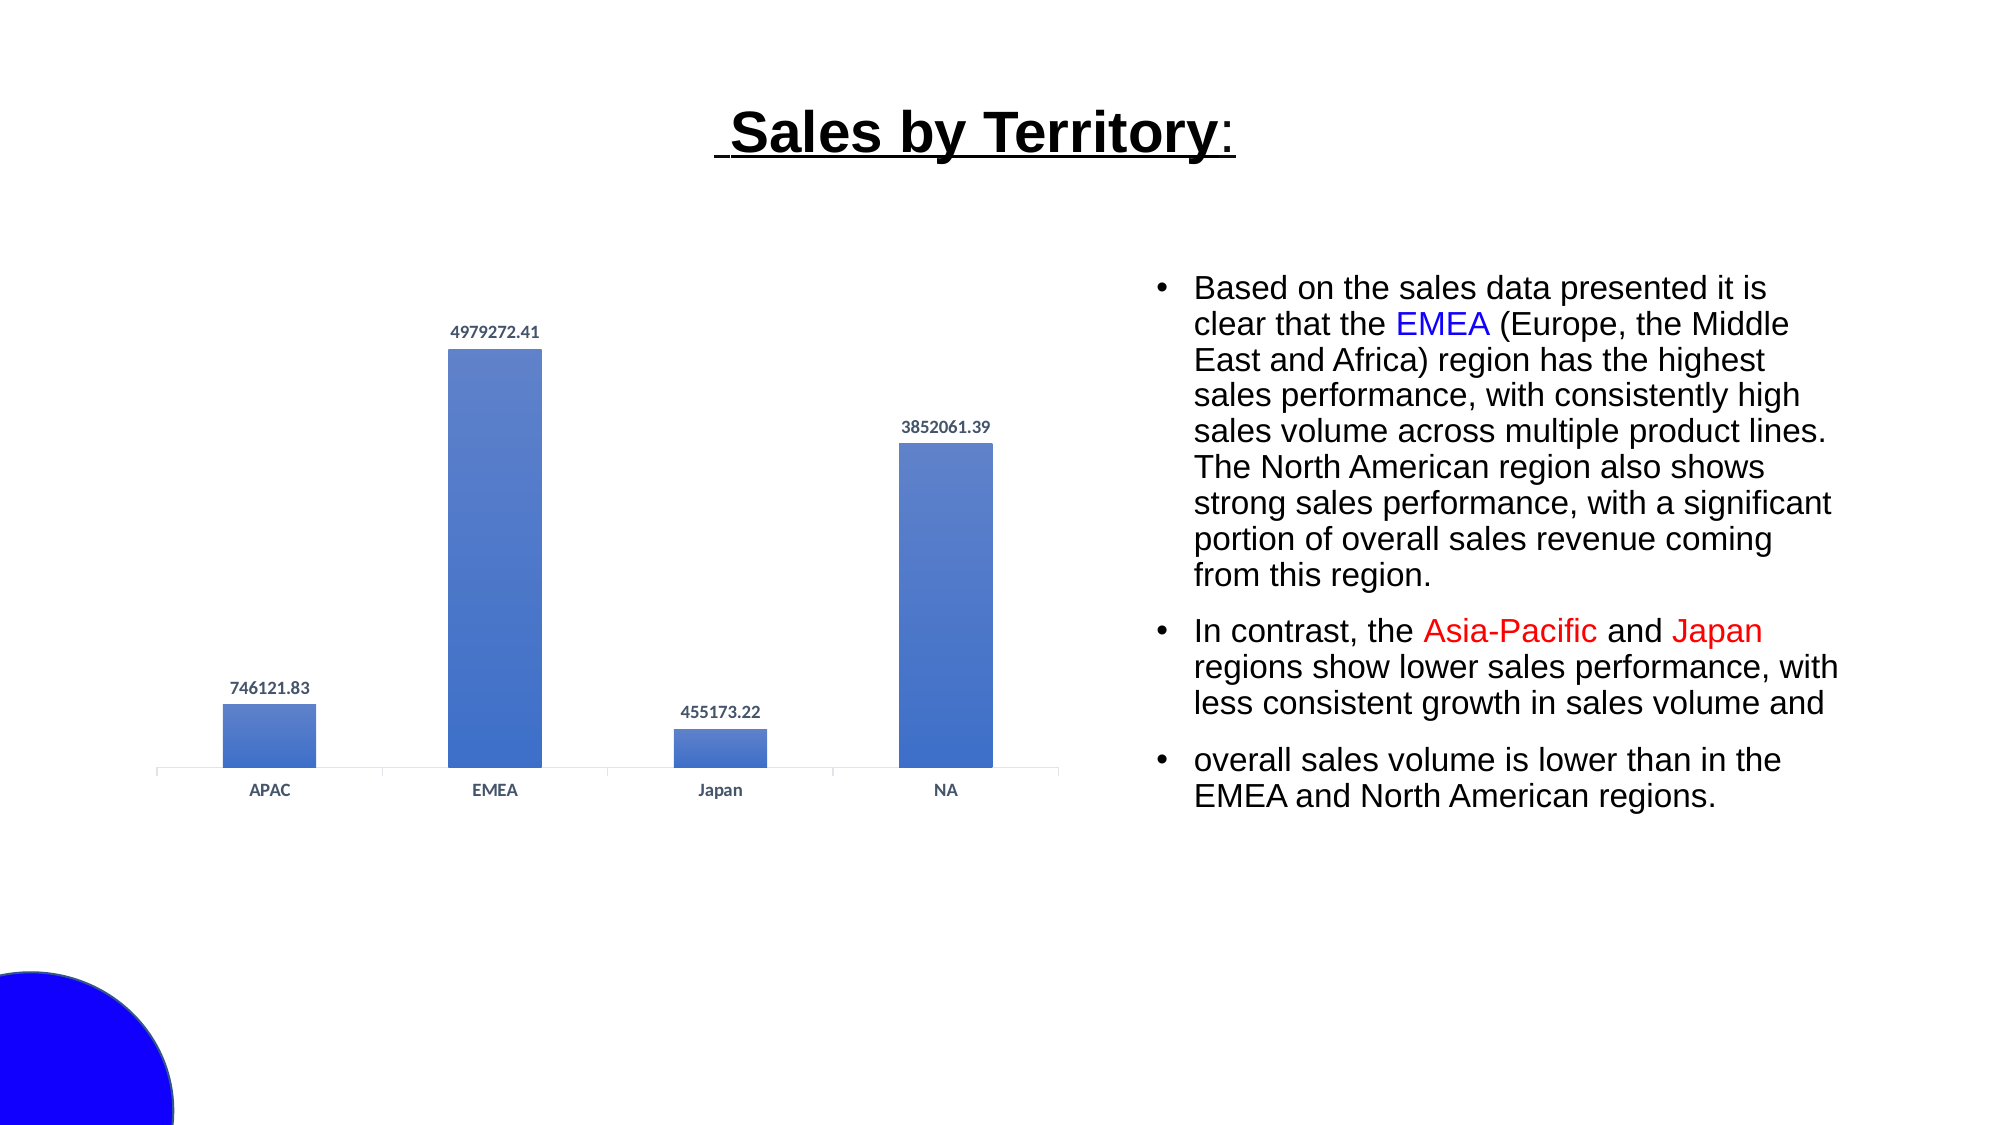

# Sales by Territory:

### Chart

| Category | Total |
|---|---|
| APAC | 746121.8300000002 |
| EMEA | 4979272.4099999955 |
| Japan | 455173.2200000002 |
| NA | 3852061.390000001 |
Based on the sales data presented it is clear that the EMEA (Europe, the Middle East and Africa) region has the highest sales performance, with consistently high sales volume across multiple product lines. The North American region also shows strong sales performance, with a significant portion of overall sales revenue coming from this region.
In contrast, the Asia-Pacific and Japan regions show lower sales performance, with less consistent growth in sales volume and
overall sales volume is lower than in the EMEA and North American regions.